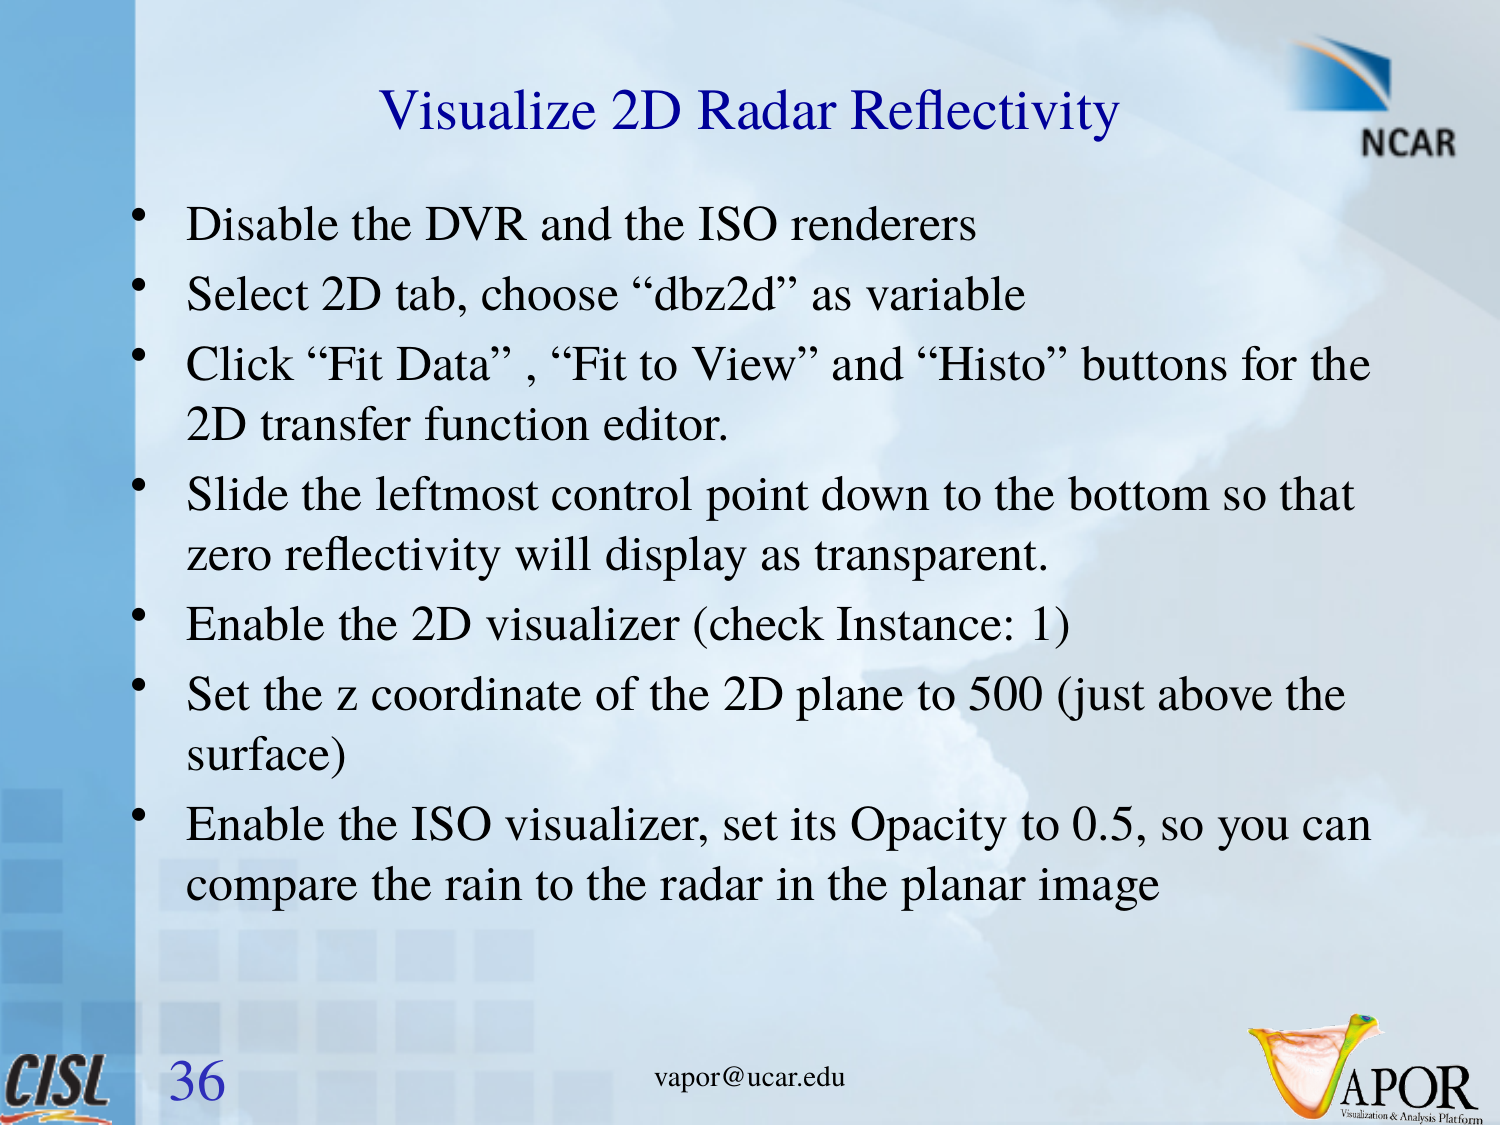

# Visualize 2D Radar Reflectivity
Disable the DVR and the ISO renderers
Select 2D tab, choose “dbz2d” as variable
Click “Fit Data” , “Fit to View” and “Histo” buttons for the 2D transfer function editor.
Slide the leftmost control point down to the bottom so that zero reflectivity will display as transparent.
Enable the 2D visualizer (check Instance: 1)
Set the z coordinate of the 2D plane to 500 (just above the surface)
Enable the ISO visualizer, set its Opacity to 0.5, so you can compare the rain to the radar in the planar image
36
vapor@ucar.edu